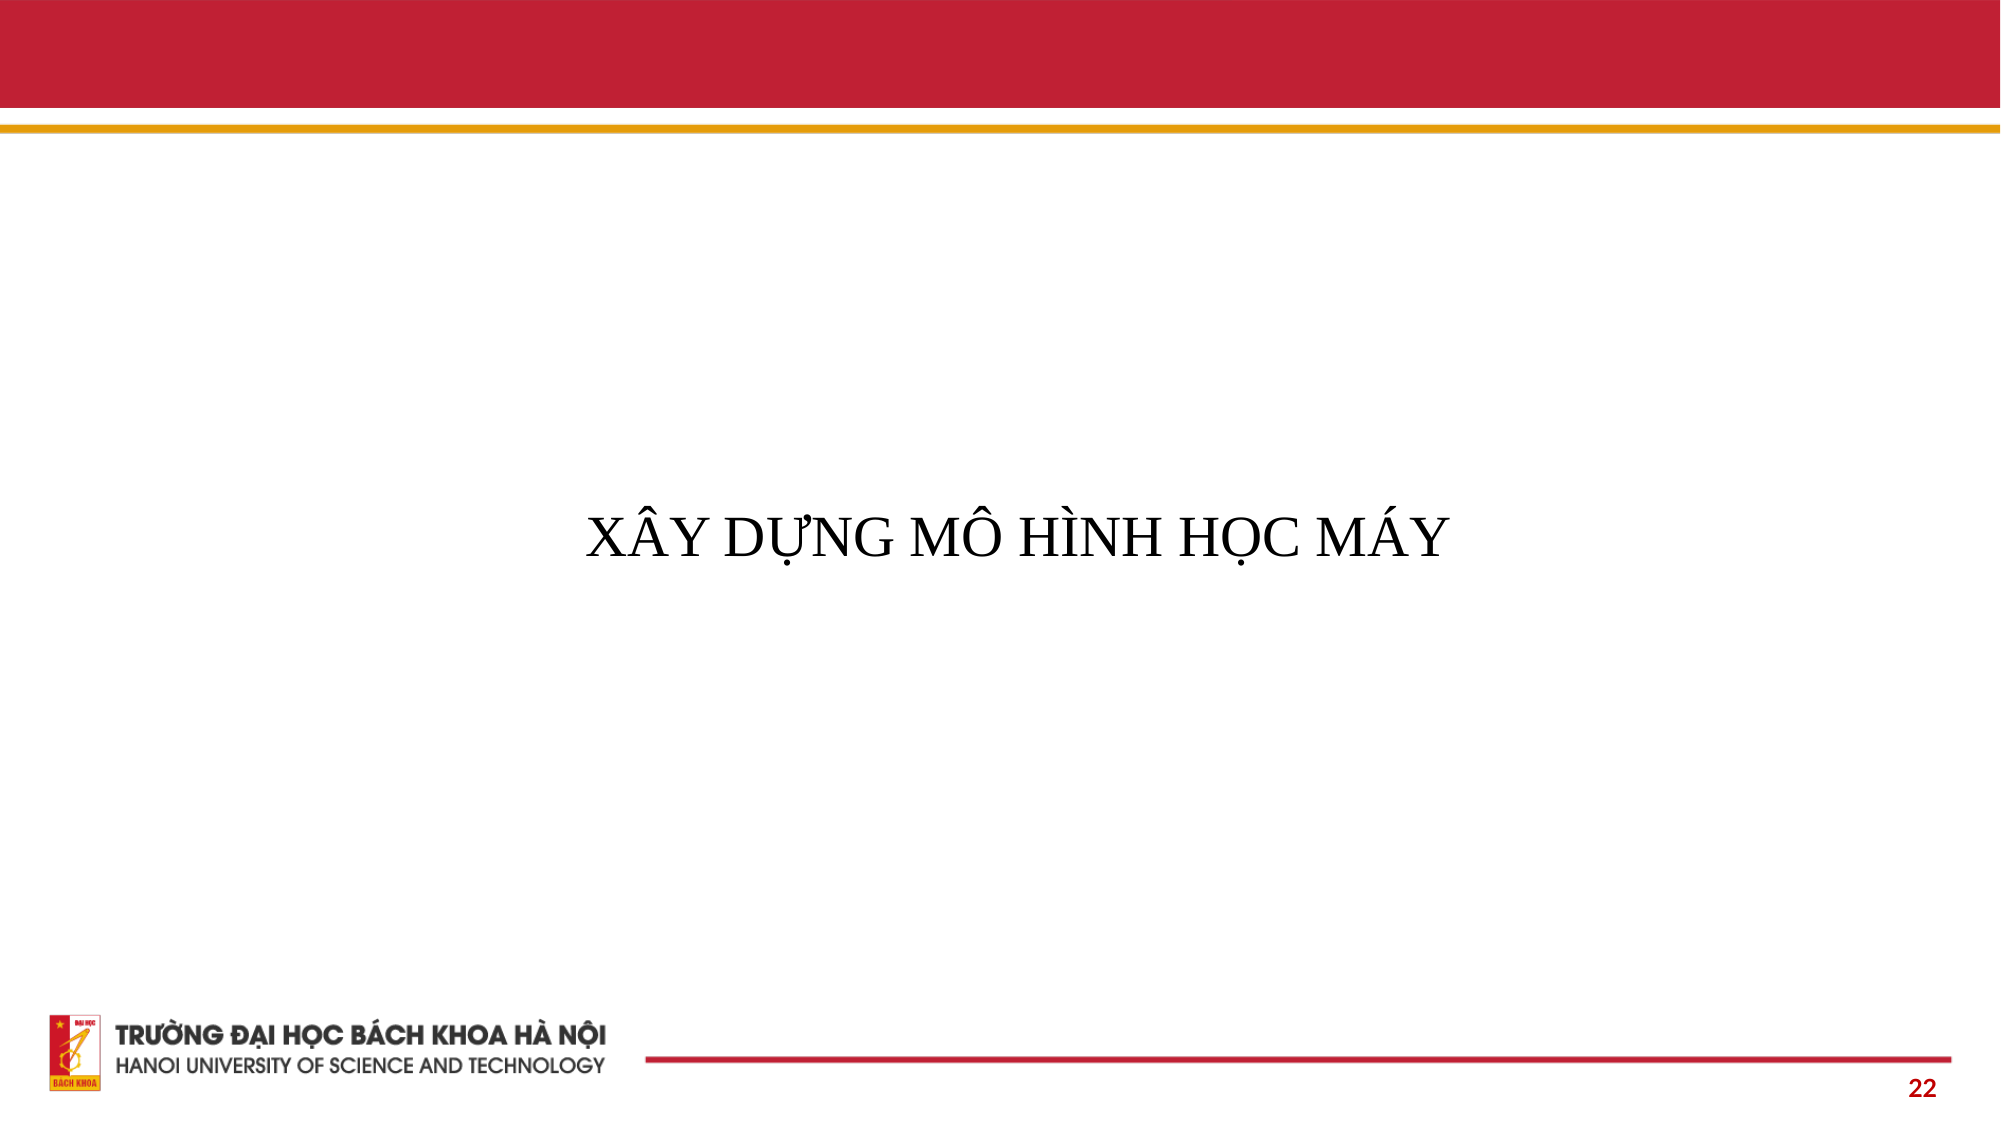

#
	XÂY DỰNG MÔ HÌNH HỌC MÁY
22